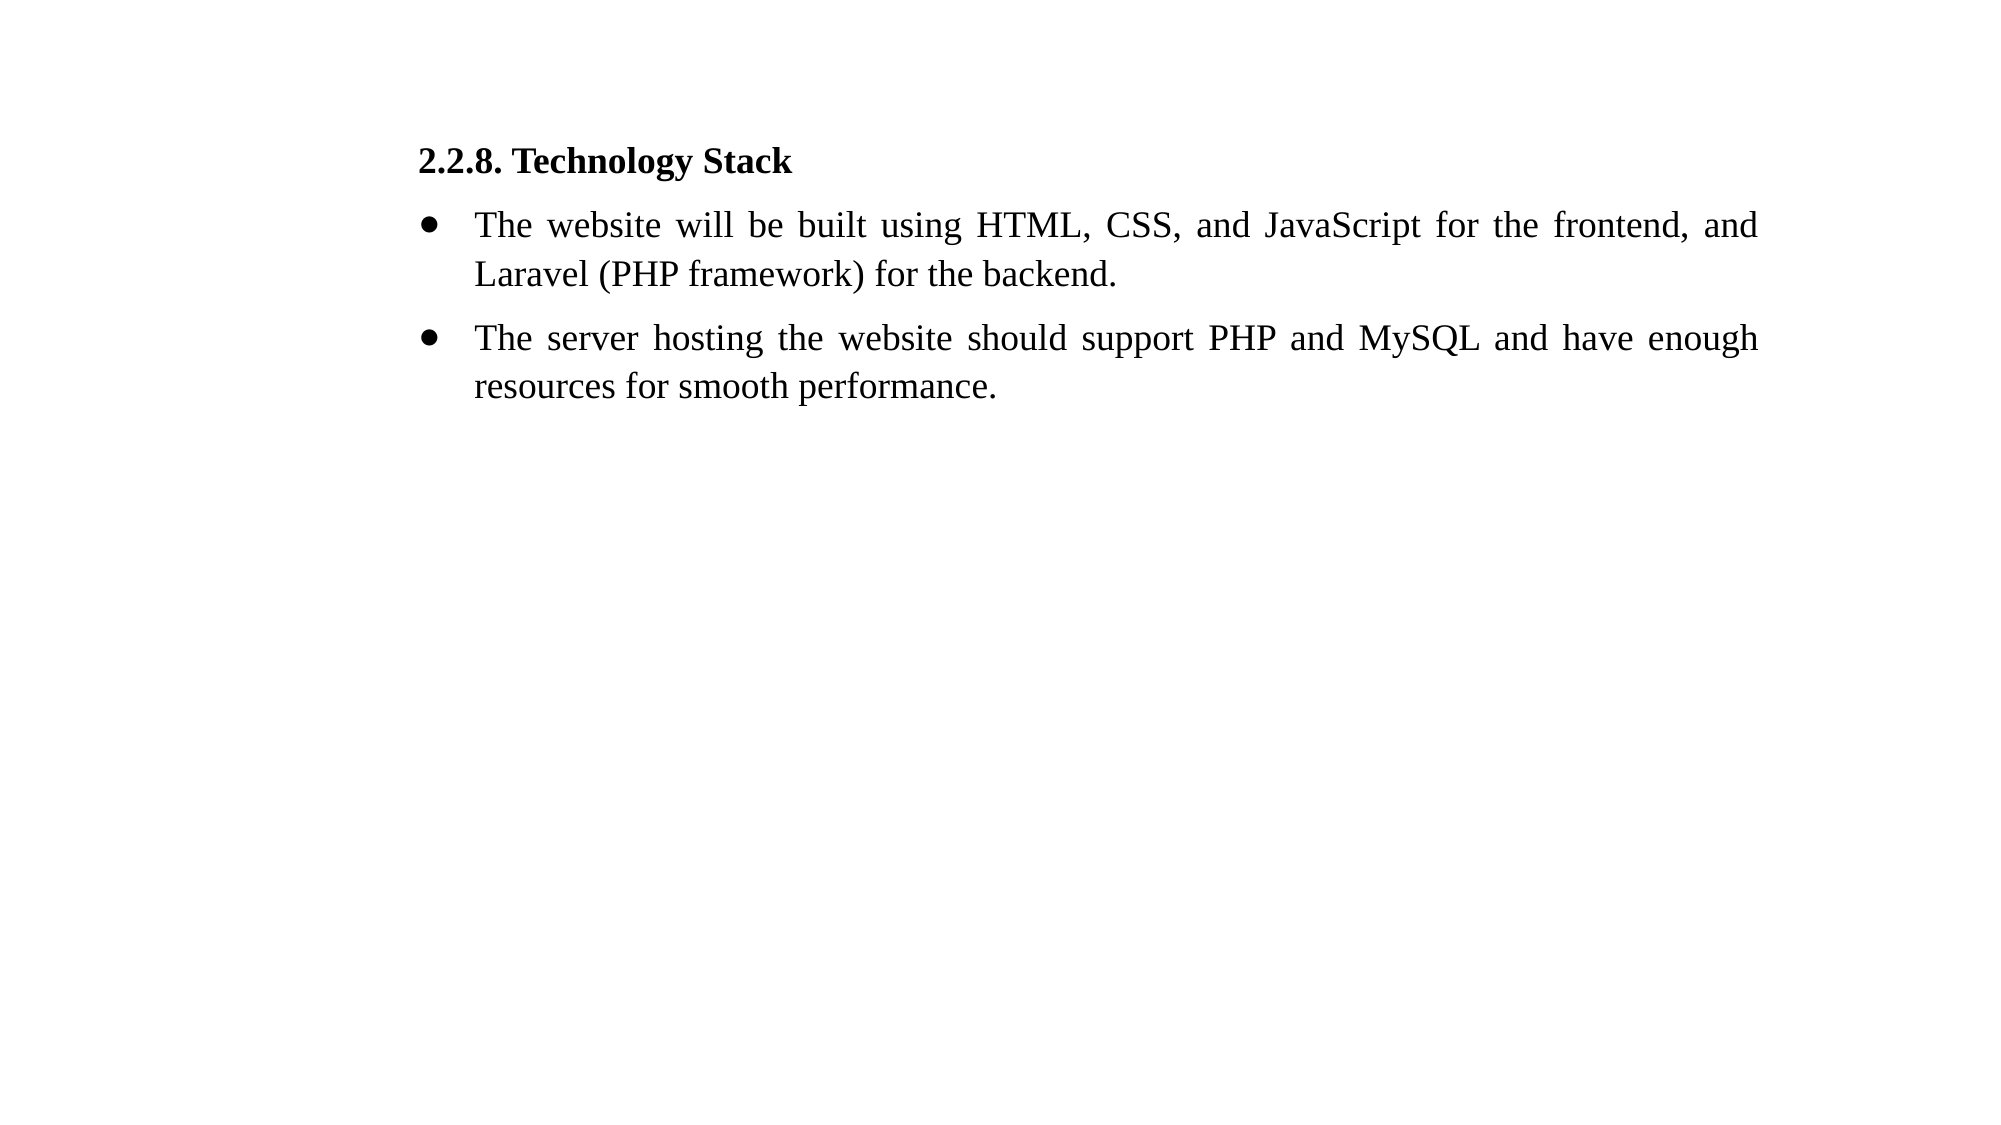

2.2.8. Technology Stack
The website will be built using HTML, CSS, and JavaScript for the frontend, and Laravel (PHP framework) for the backend.
The server hosting the website should support PHP and MySQL and have enough resources for smooth performance.